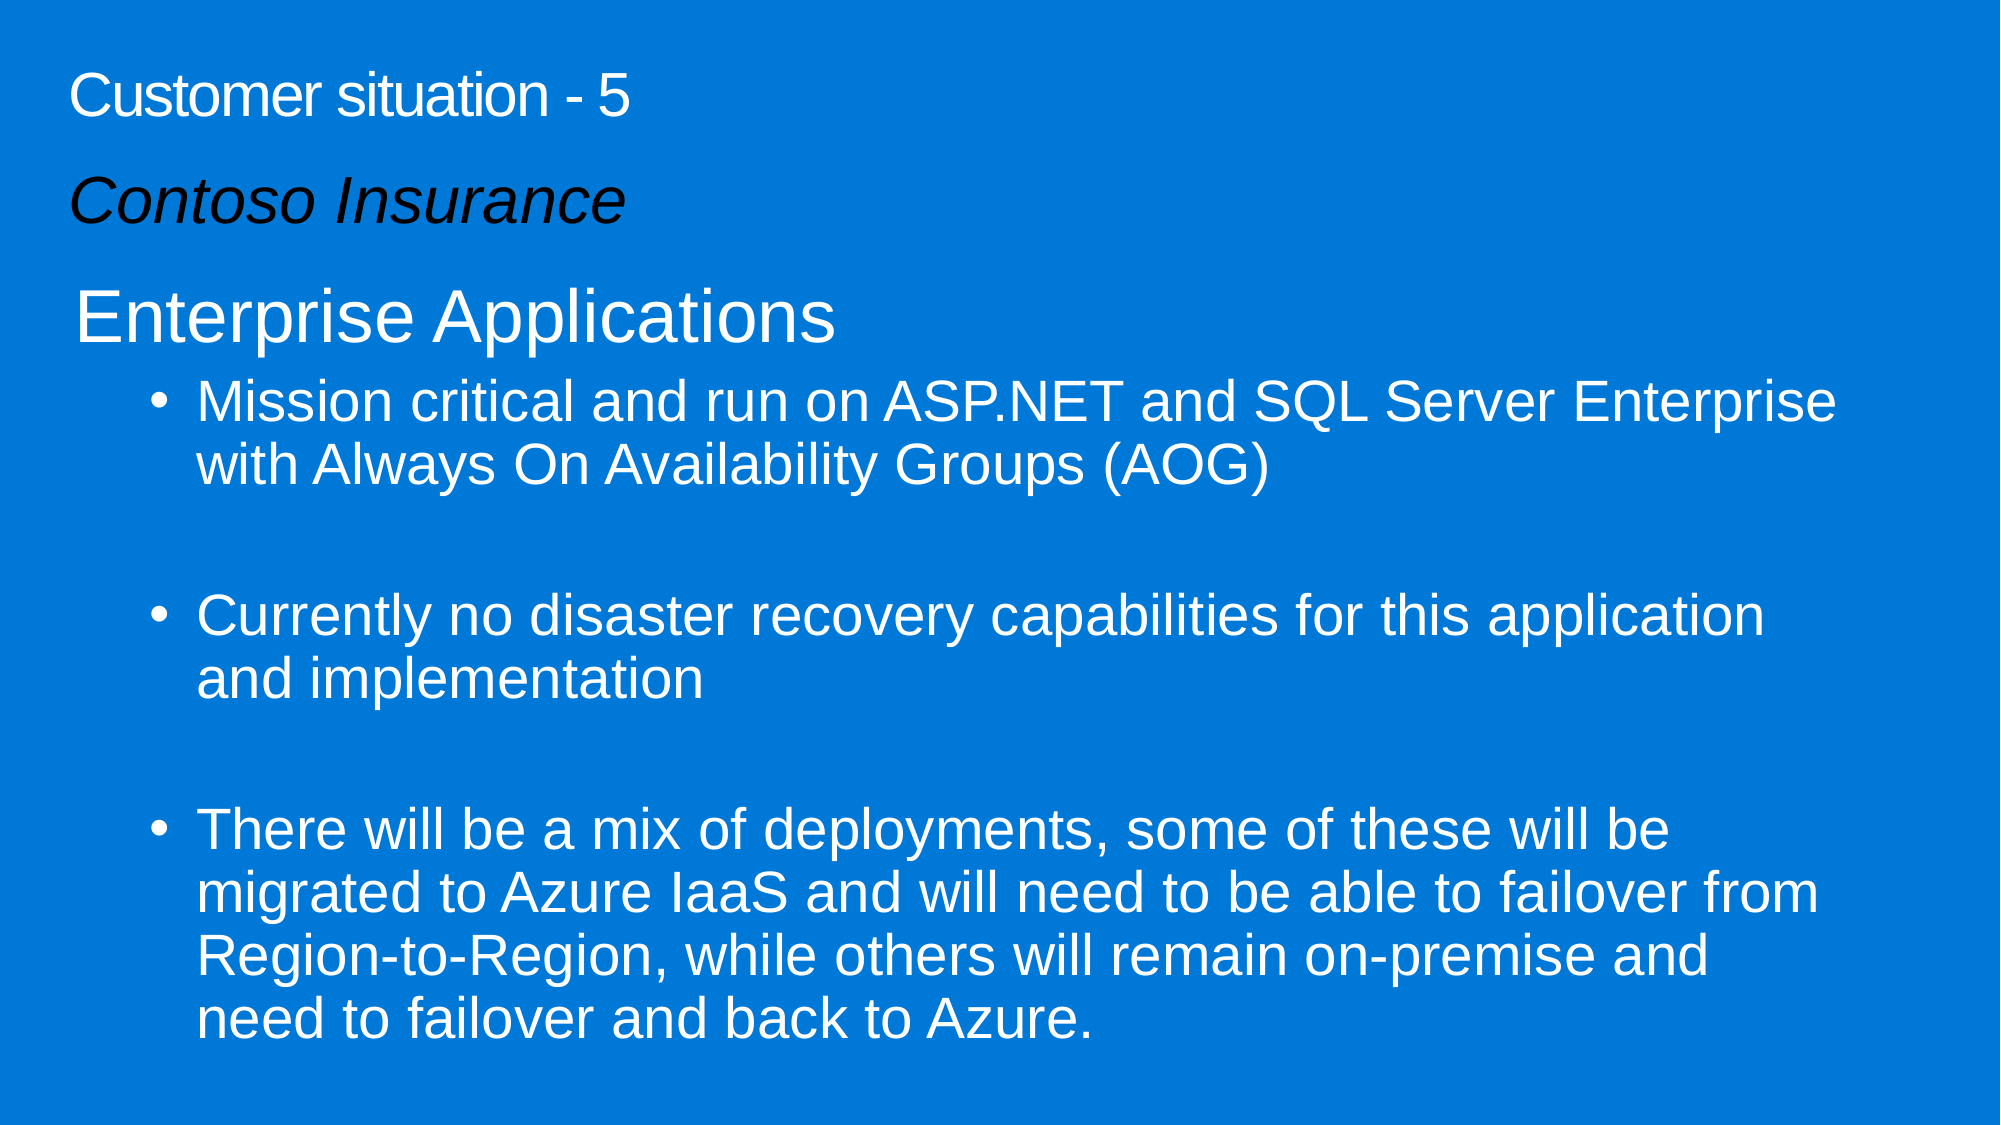

# Customer situation - 5
Contoso Insurance
Enterprise Applications
Mission critical and run on ASP.NET and SQL Server Enterprise with Always On Availability Groups (AOG)

Currently no disaster recovery capabilities for this application and implementation

There will be a mix of deployments, some of these will be migrated to Azure IaaS and will need to be able to failover from Region-to-Region, while others will remain on-premise and need to failover and back to Azure.